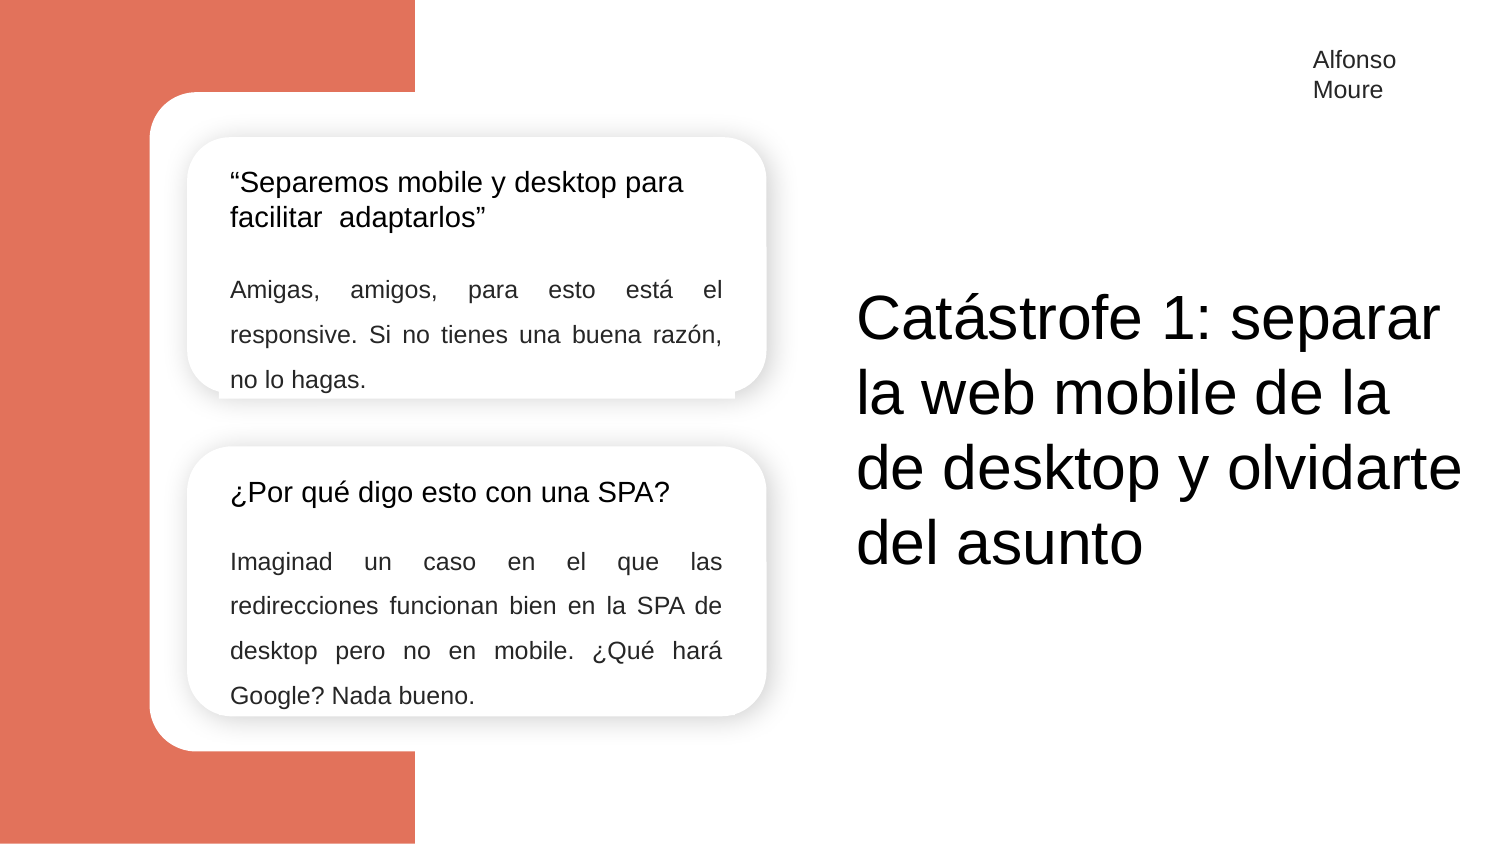

Alfonso Moure

“Separemos mobile y desktop para facilitar  adaptarlos”
Amigas, amigos, para esto está el responsive. Si no tienes una buena razón, no lo hagas.
Catástrofe 1: separar la web mobile de la de desktop y olvidarte del asunto

¿Por qué digo esto con una SPA?
Imaginad un caso en el que las redirecciones funcionan bien en la SPA de desktop pero no en mobile. ¿Qué hará Google? Nada bueno.